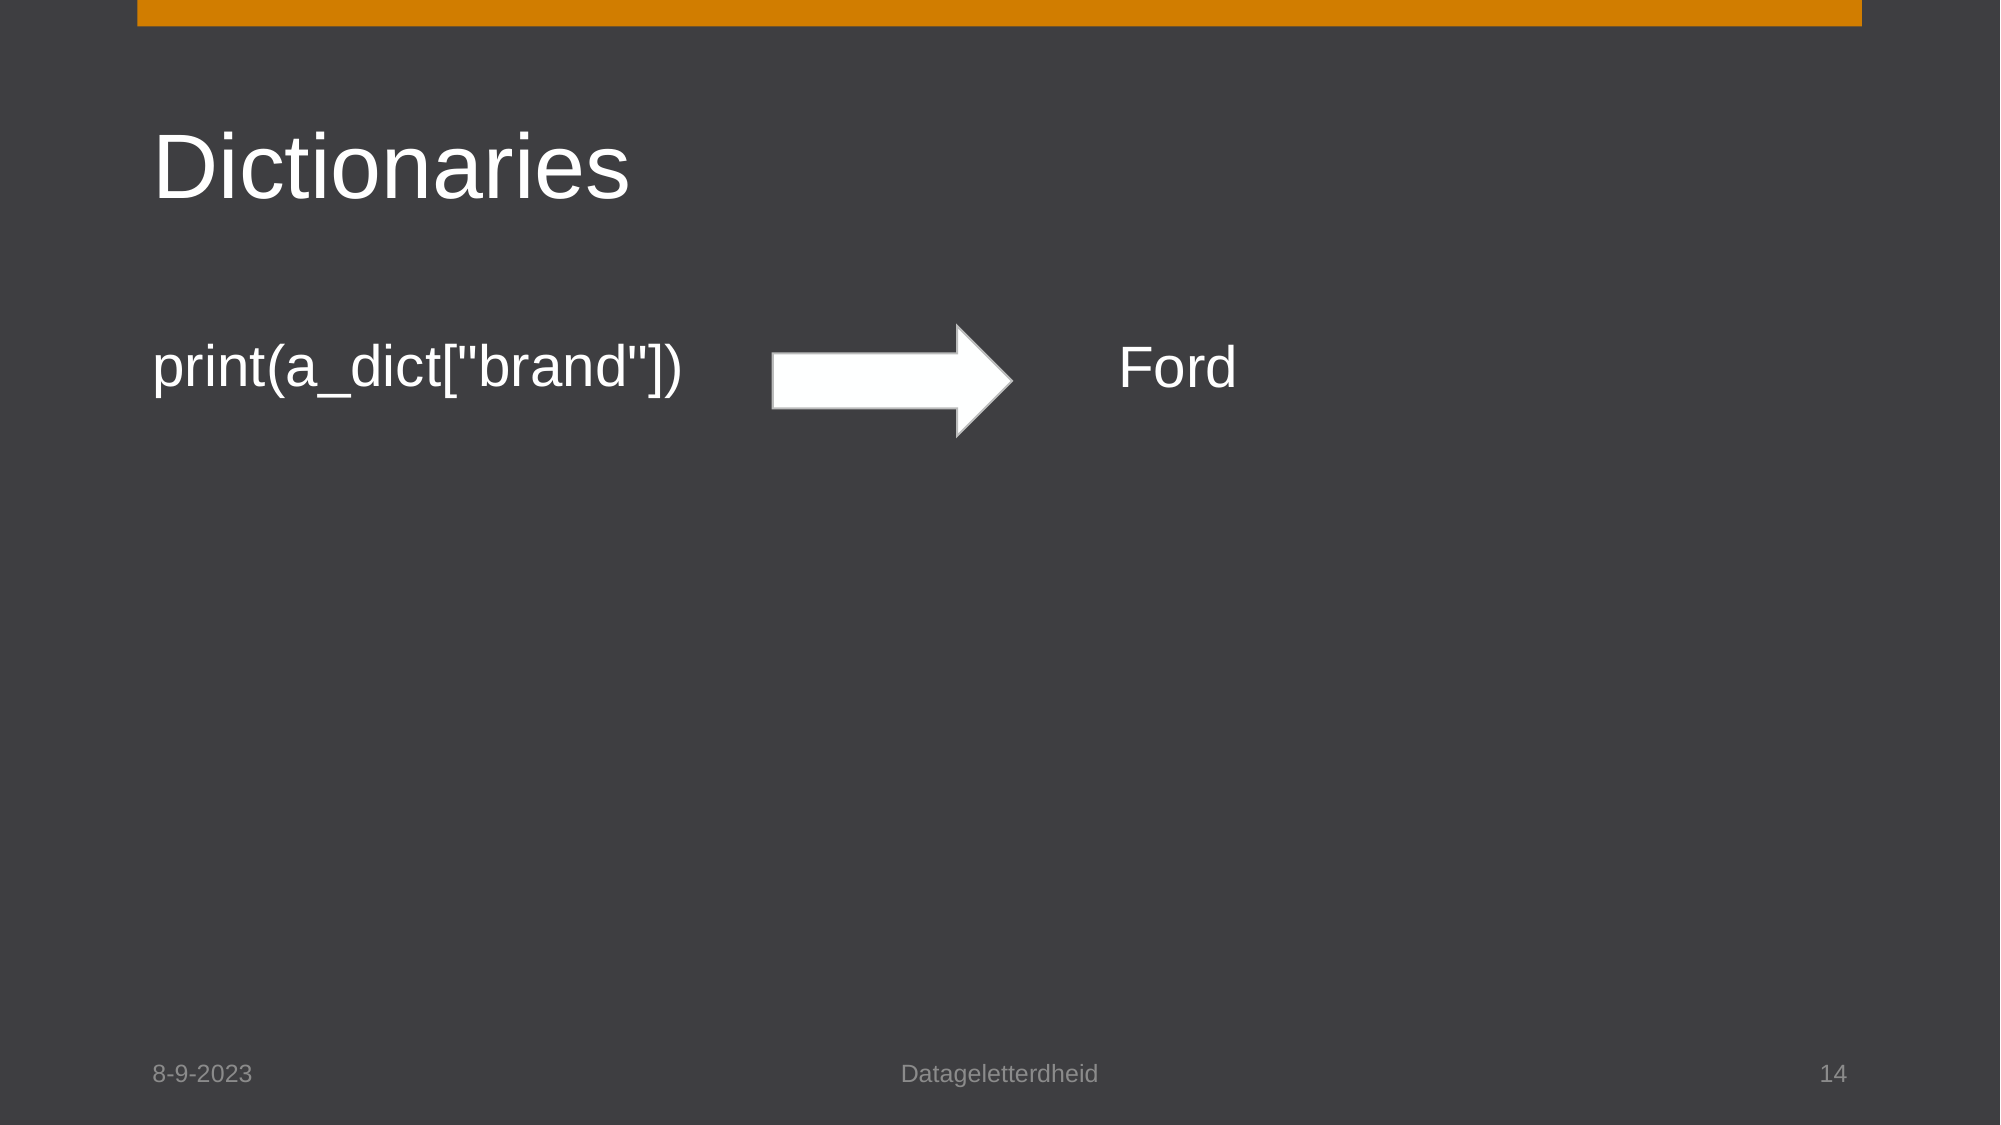

# Dictionaries

print(a_dict["brand"])
Ford
8-9-2023
Datageletterdheid
14